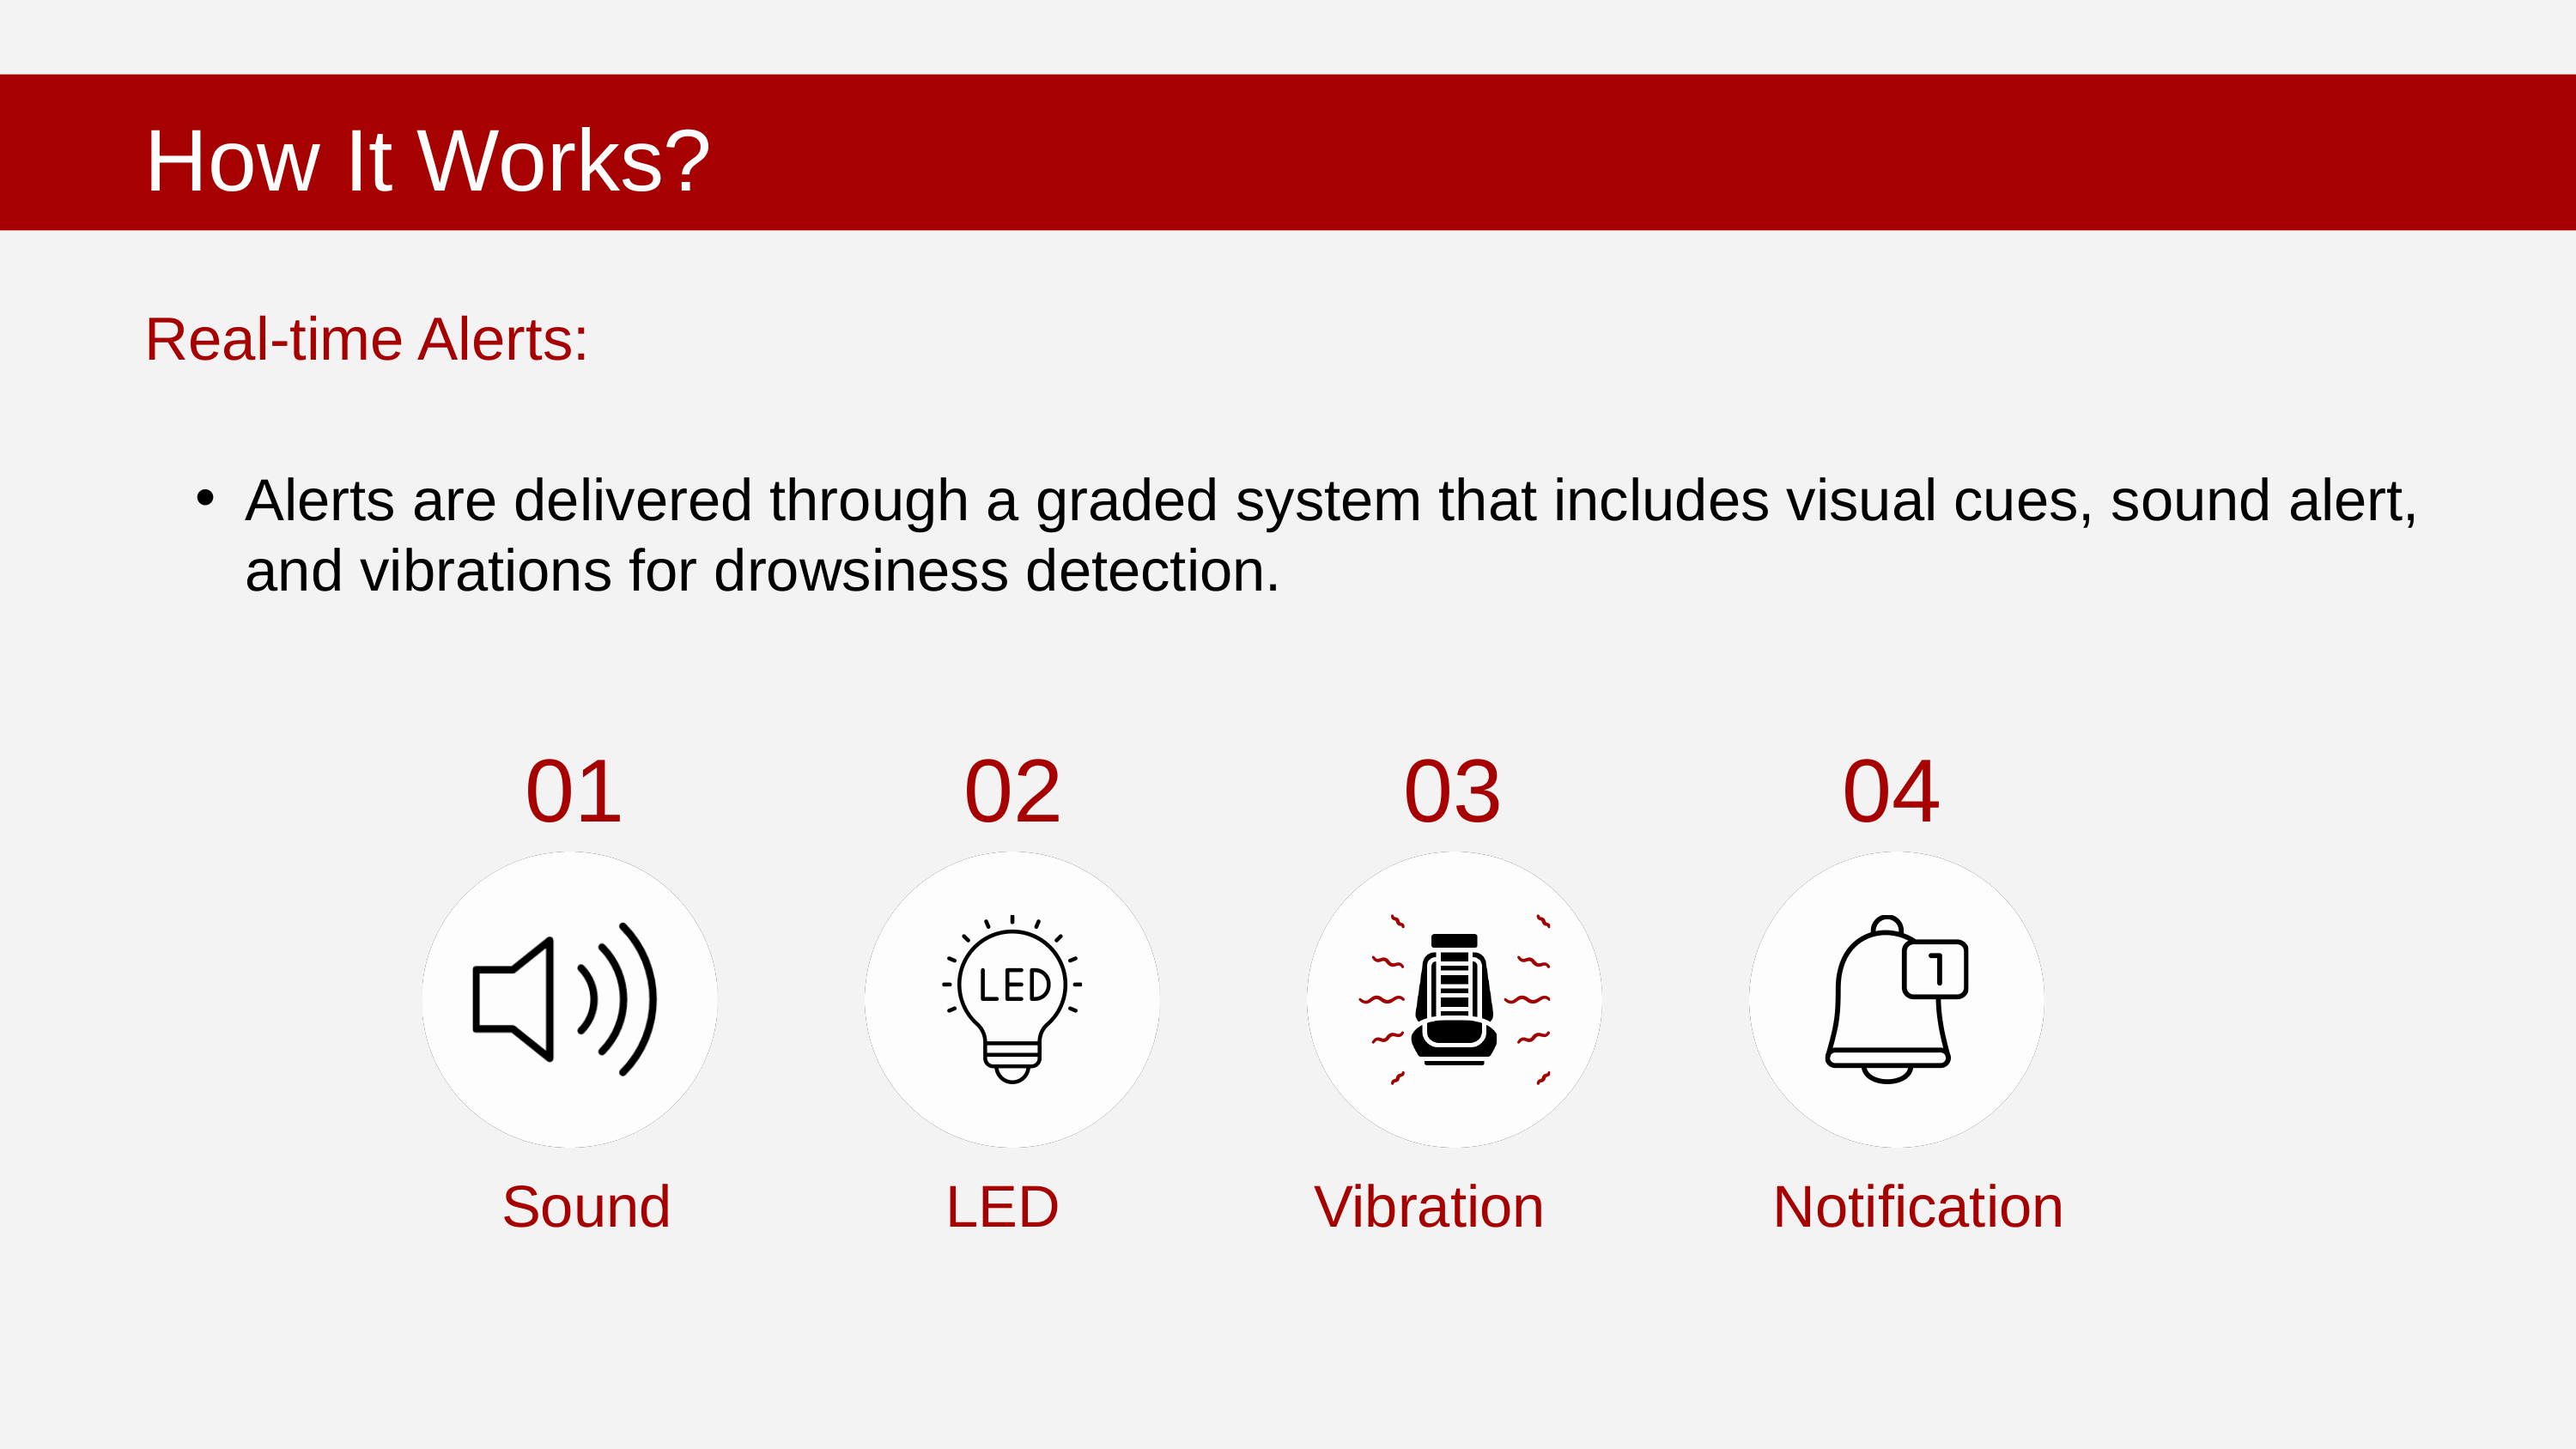

How It Works?
Real-time Alerts:
Alerts are delivered through a graded system that includes visual cues, sound alert, and vibrations for drowsiness detection.
01
02
03
04

Sound
LED
Vibration
Notification